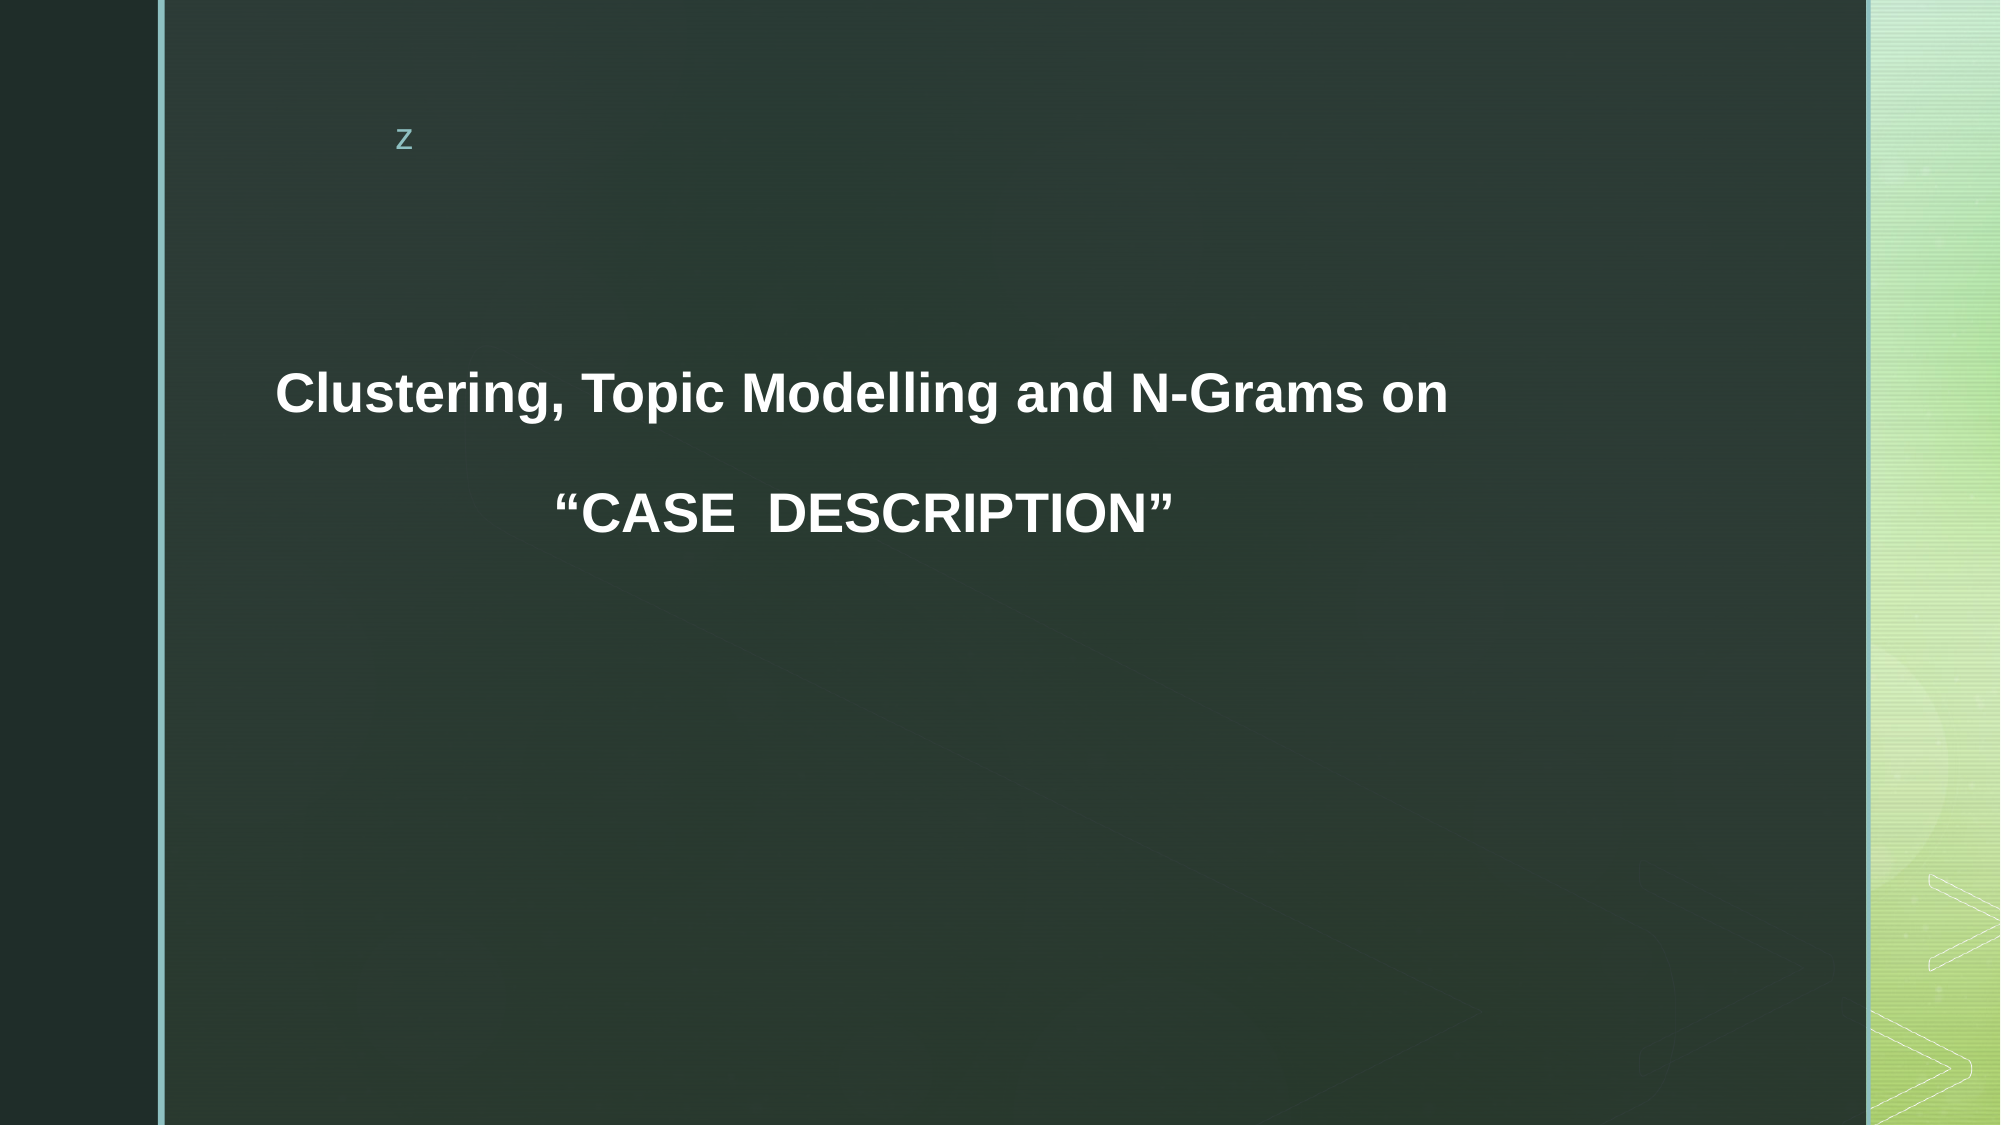

# Clustering, Topic Modelling and N-Grams on “CASE  DESCRIPTION”